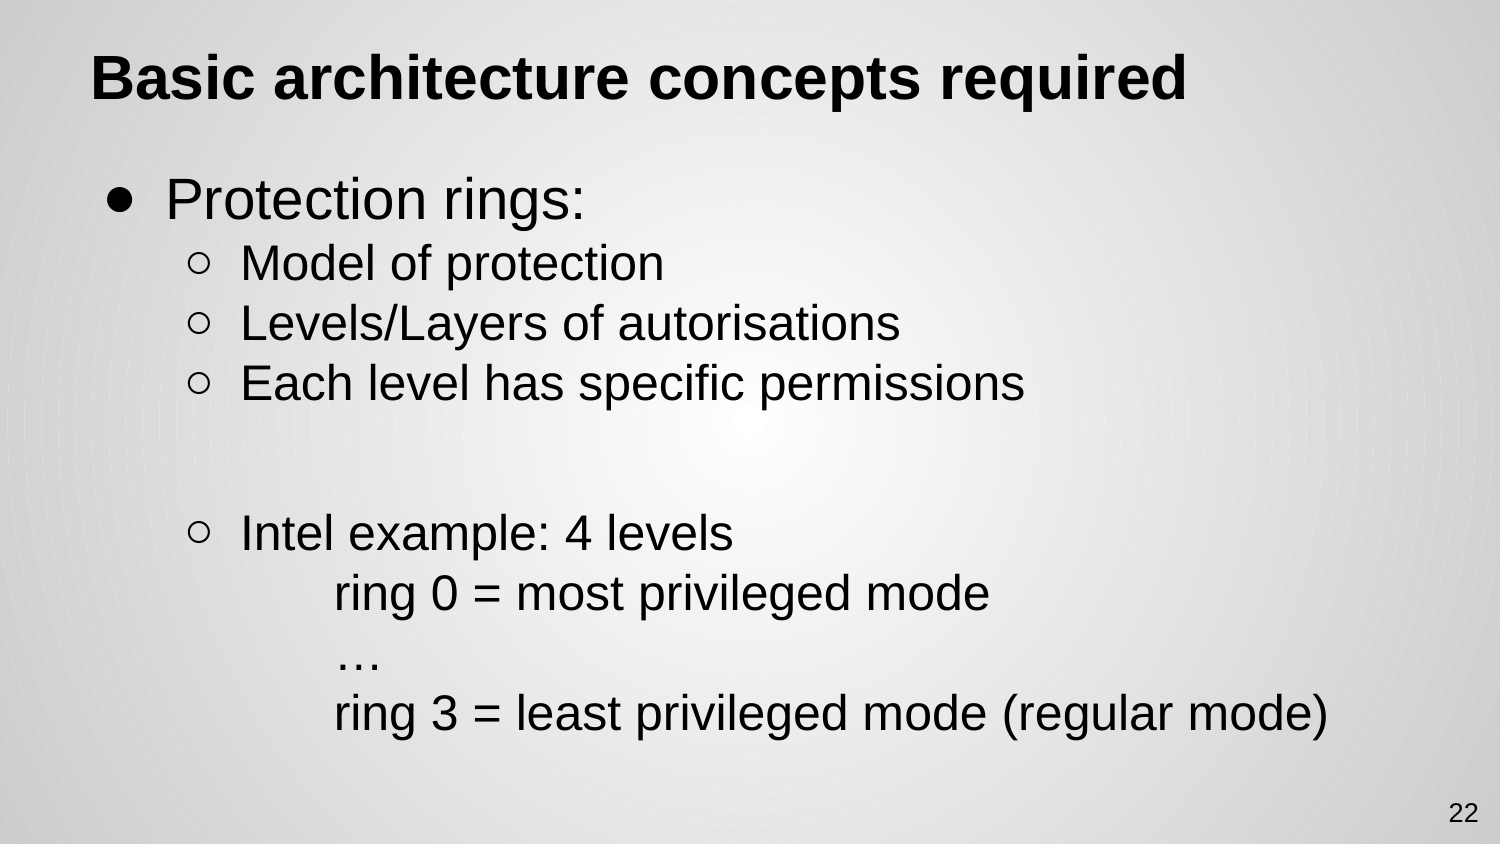

# Basic architecture concepts required
Protection rings:
Model of protection
Levels/Layers of autorisations
Each level has specific permissions

Intel example: 4 levels
	ring 0 = most privileged mode
	…
	ring 3 = least privileged mode (regular mode)

22